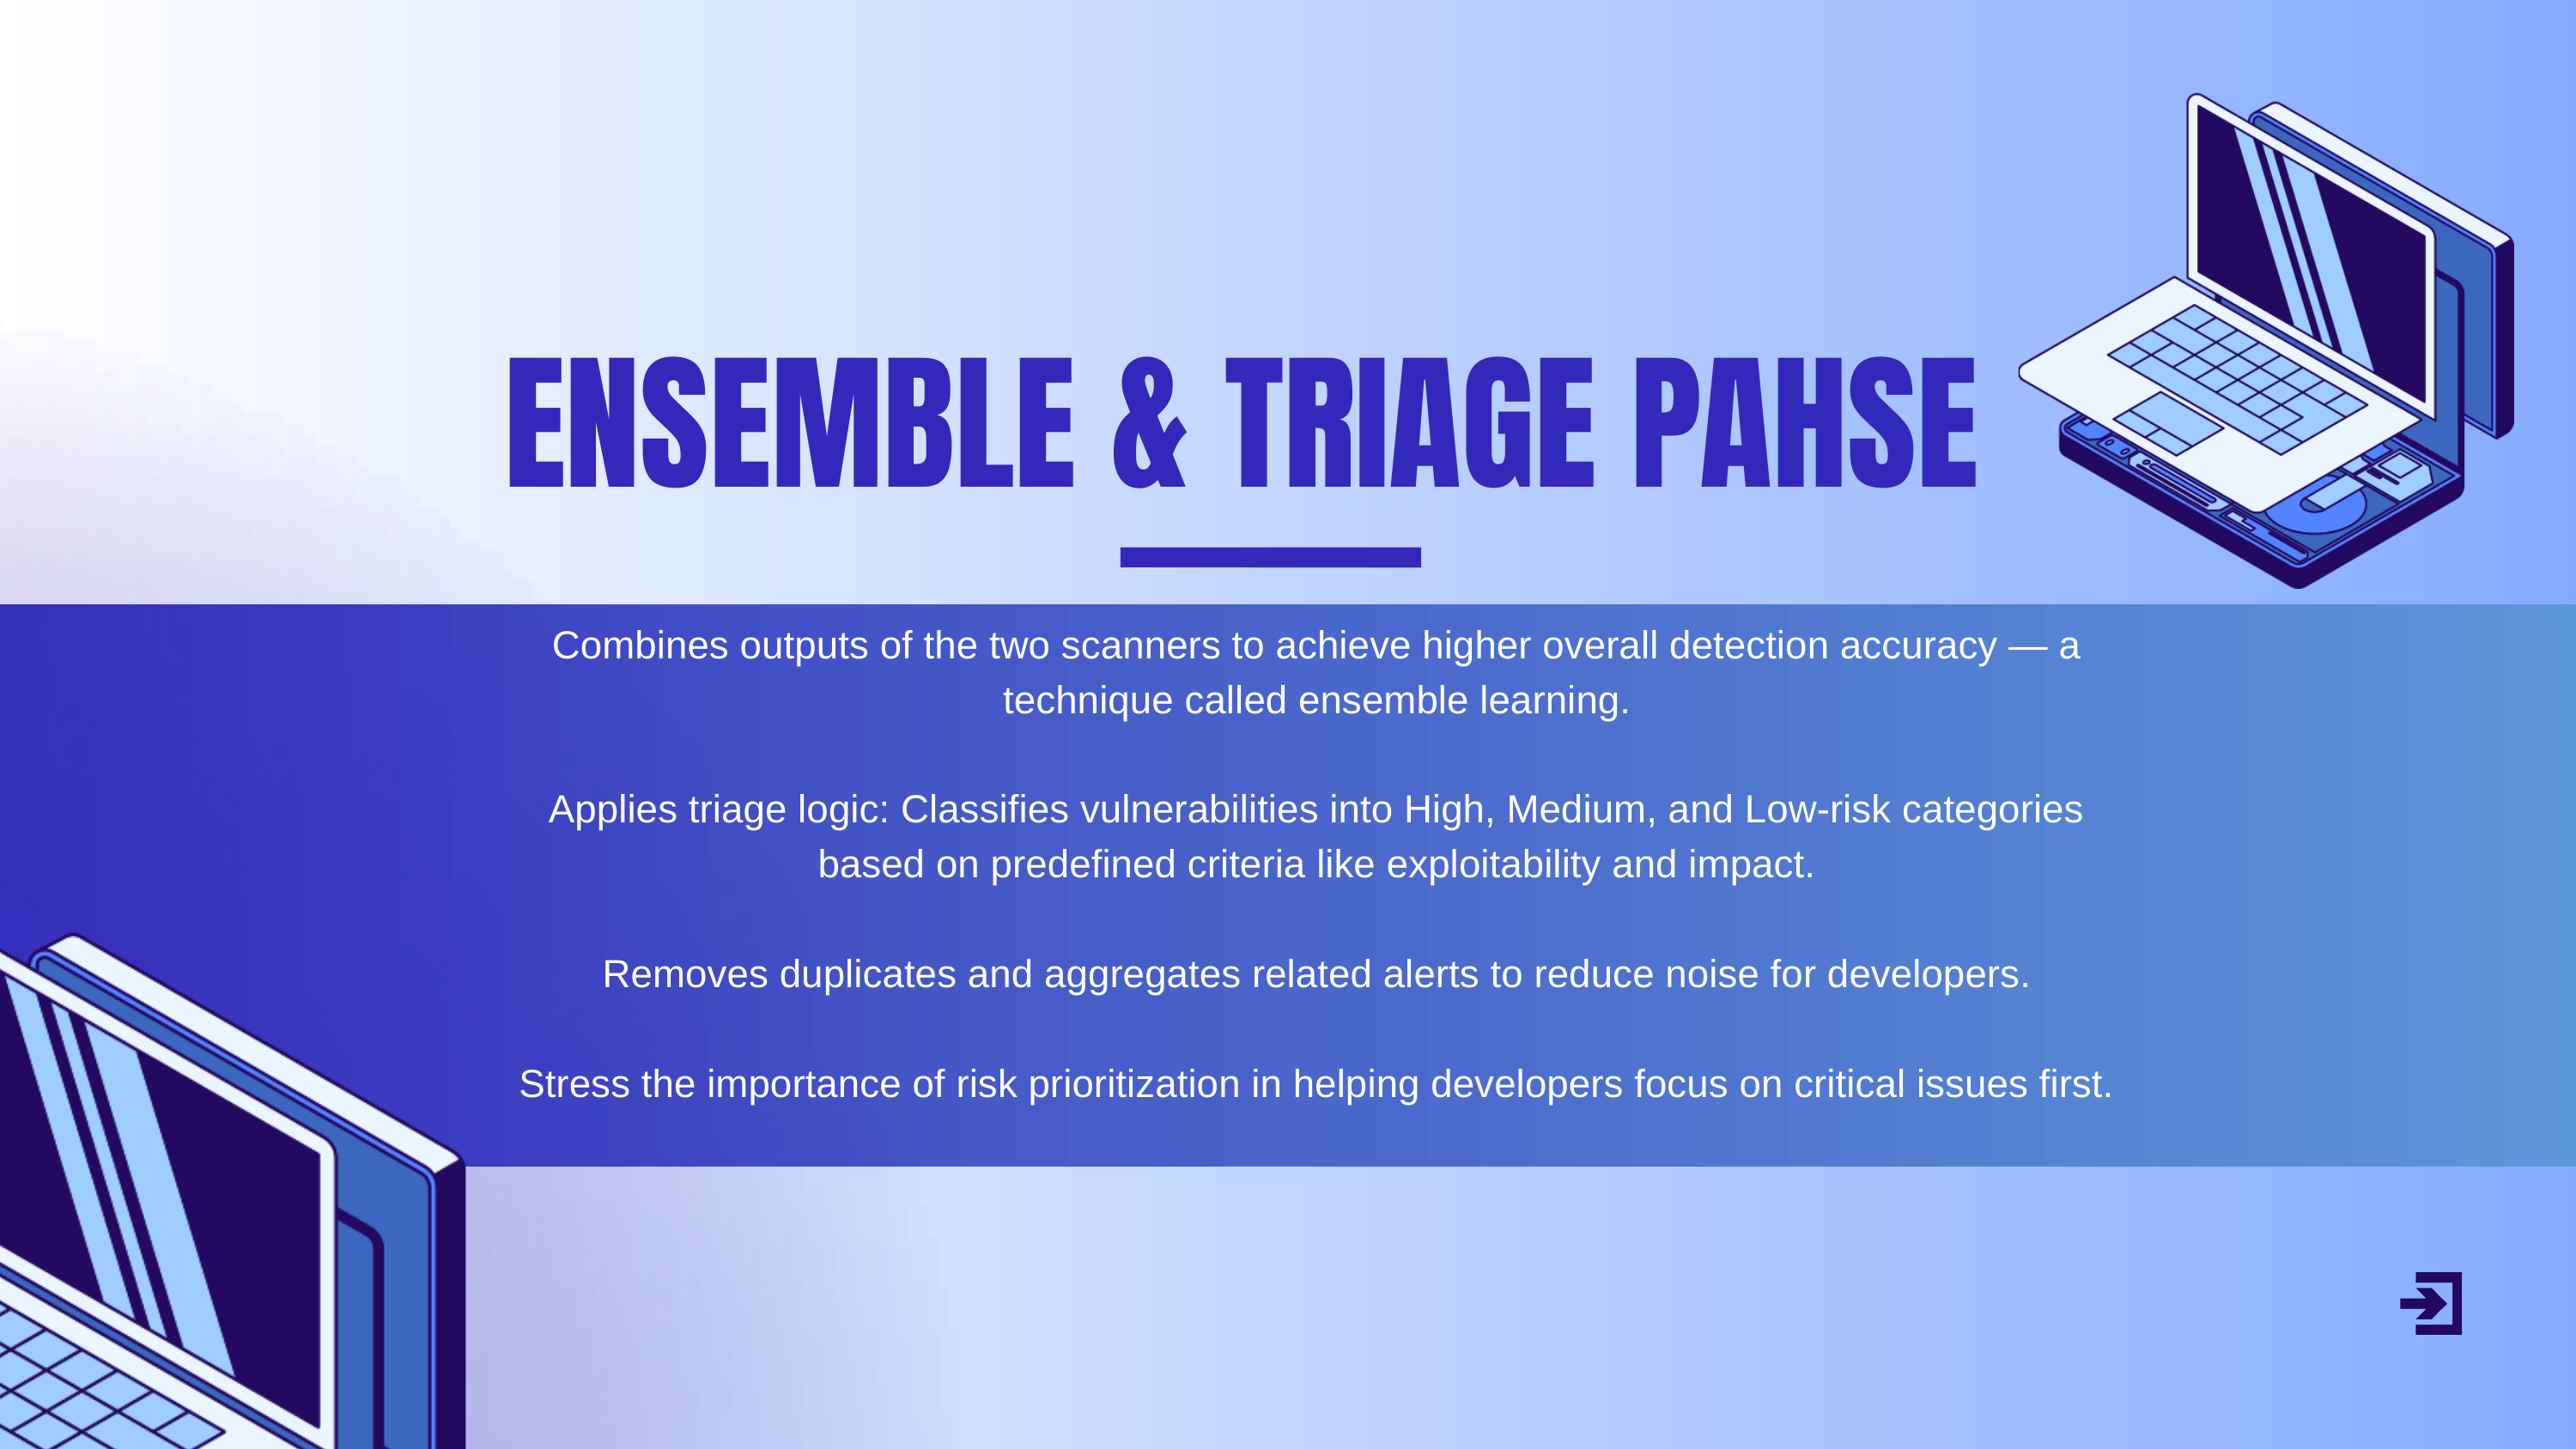

ENSEMBLE & TRIAGE PAHSE

Combines outputs of the two scanners to achieve higher overall detection accuracy — a technique called ensemble learning.

Applies triage logic: Classifies vulnerabilities into High, Medium, and Low-risk categories based on predefined criteria like exploitability and impact.

Removes duplicates and aggregates related alerts to reduce noise for developers.

Stress the importance of risk prioritization in helping developers focus on critical issues first.